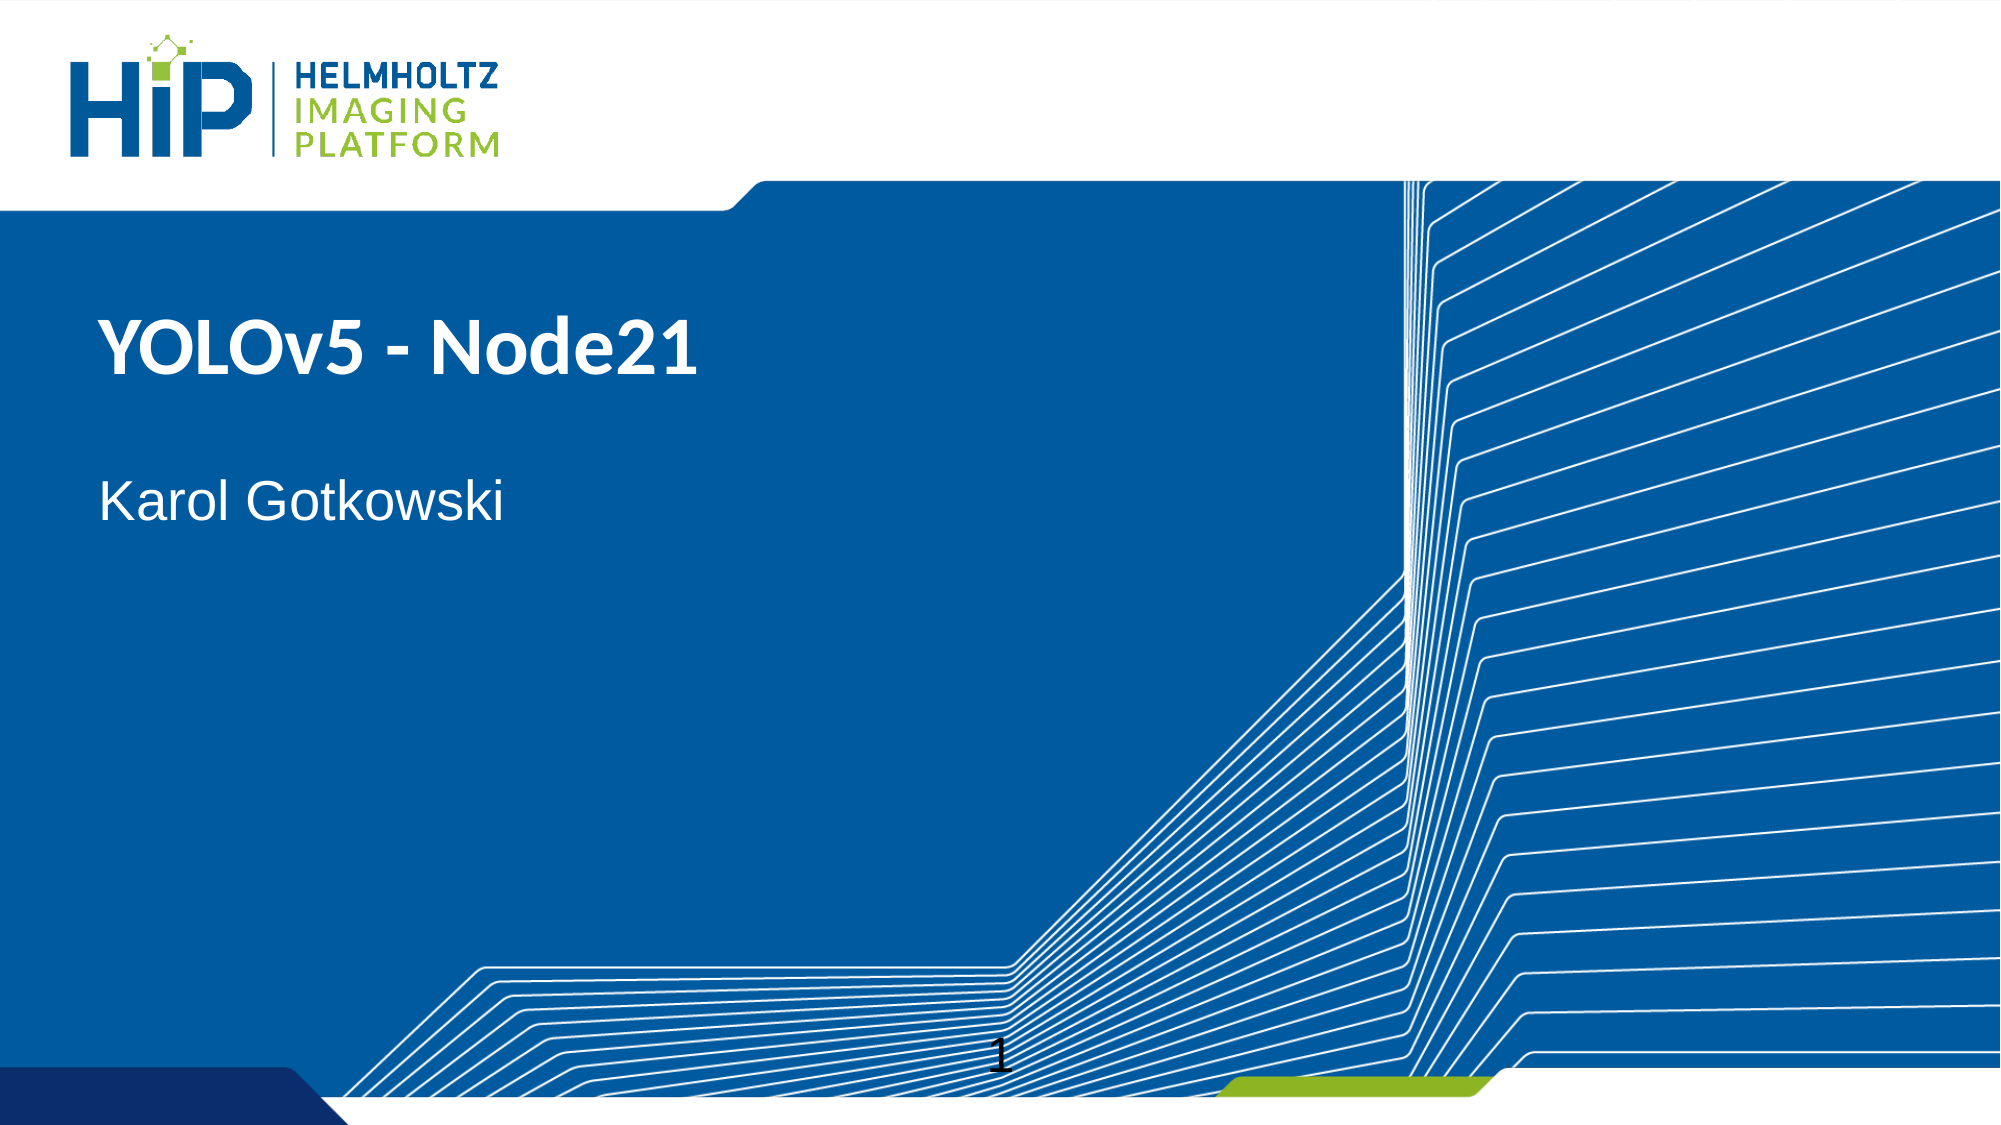

# YOLOv5 - Node21
Karol Gotkowski
1